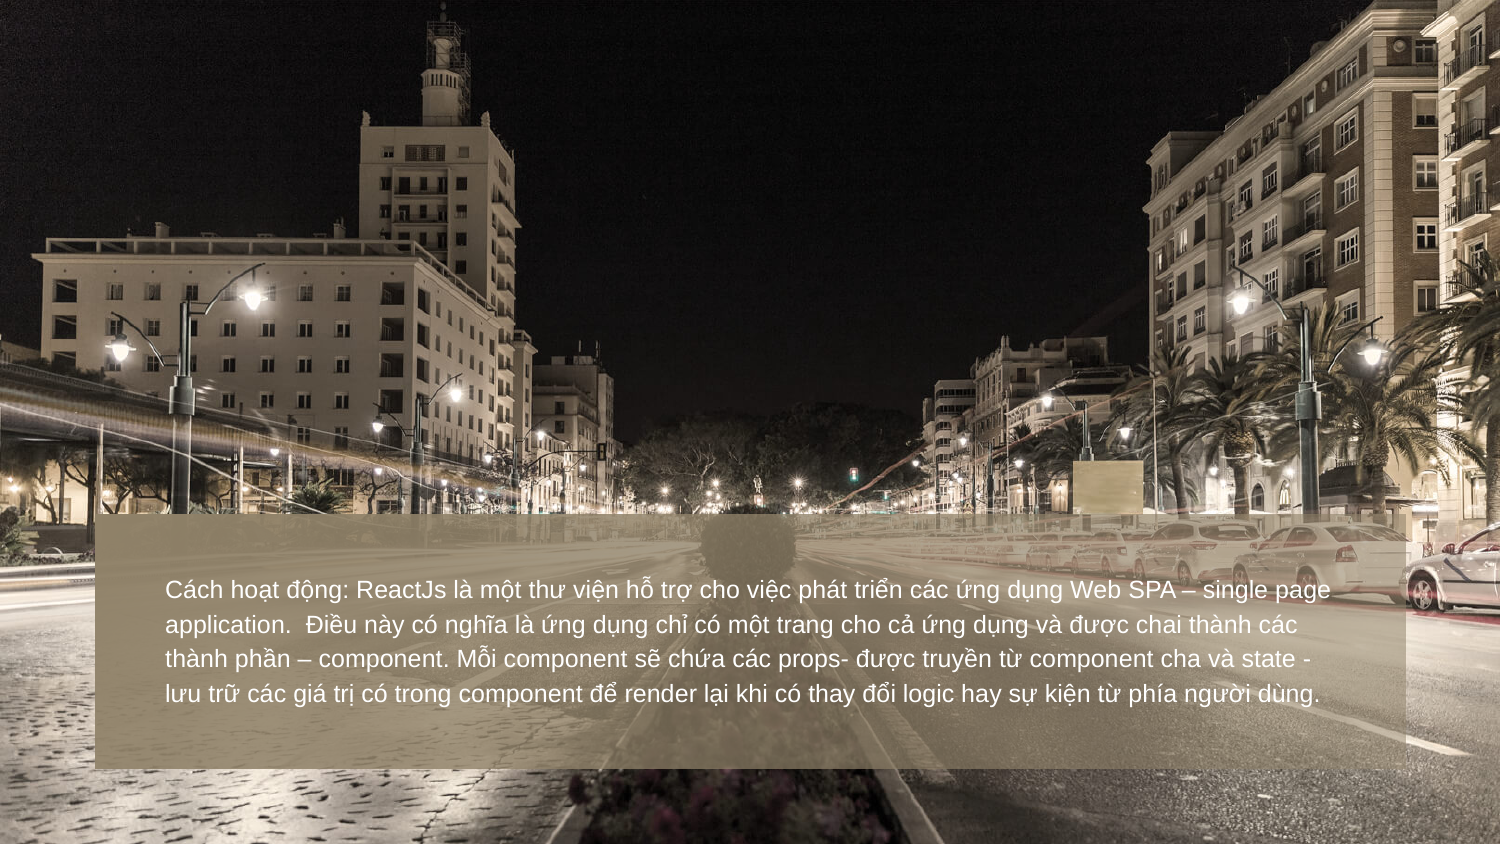

Cách hoạt động: ReactJs là một thư viện hỗ trợ cho việc phát triển các ứng dụng Web SPA – single page application.  Điều này có nghĩa là ứng dụng chỉ có một trang cho cả ứng dụng và được chai thành các thành phần – component. Mỗi component sẽ chứa các props- được truyền từ component cha và state - lưu trữ các giá trị có trong component để render lại khi có thay đổi logic hay sự kiện từ phía người dùng.